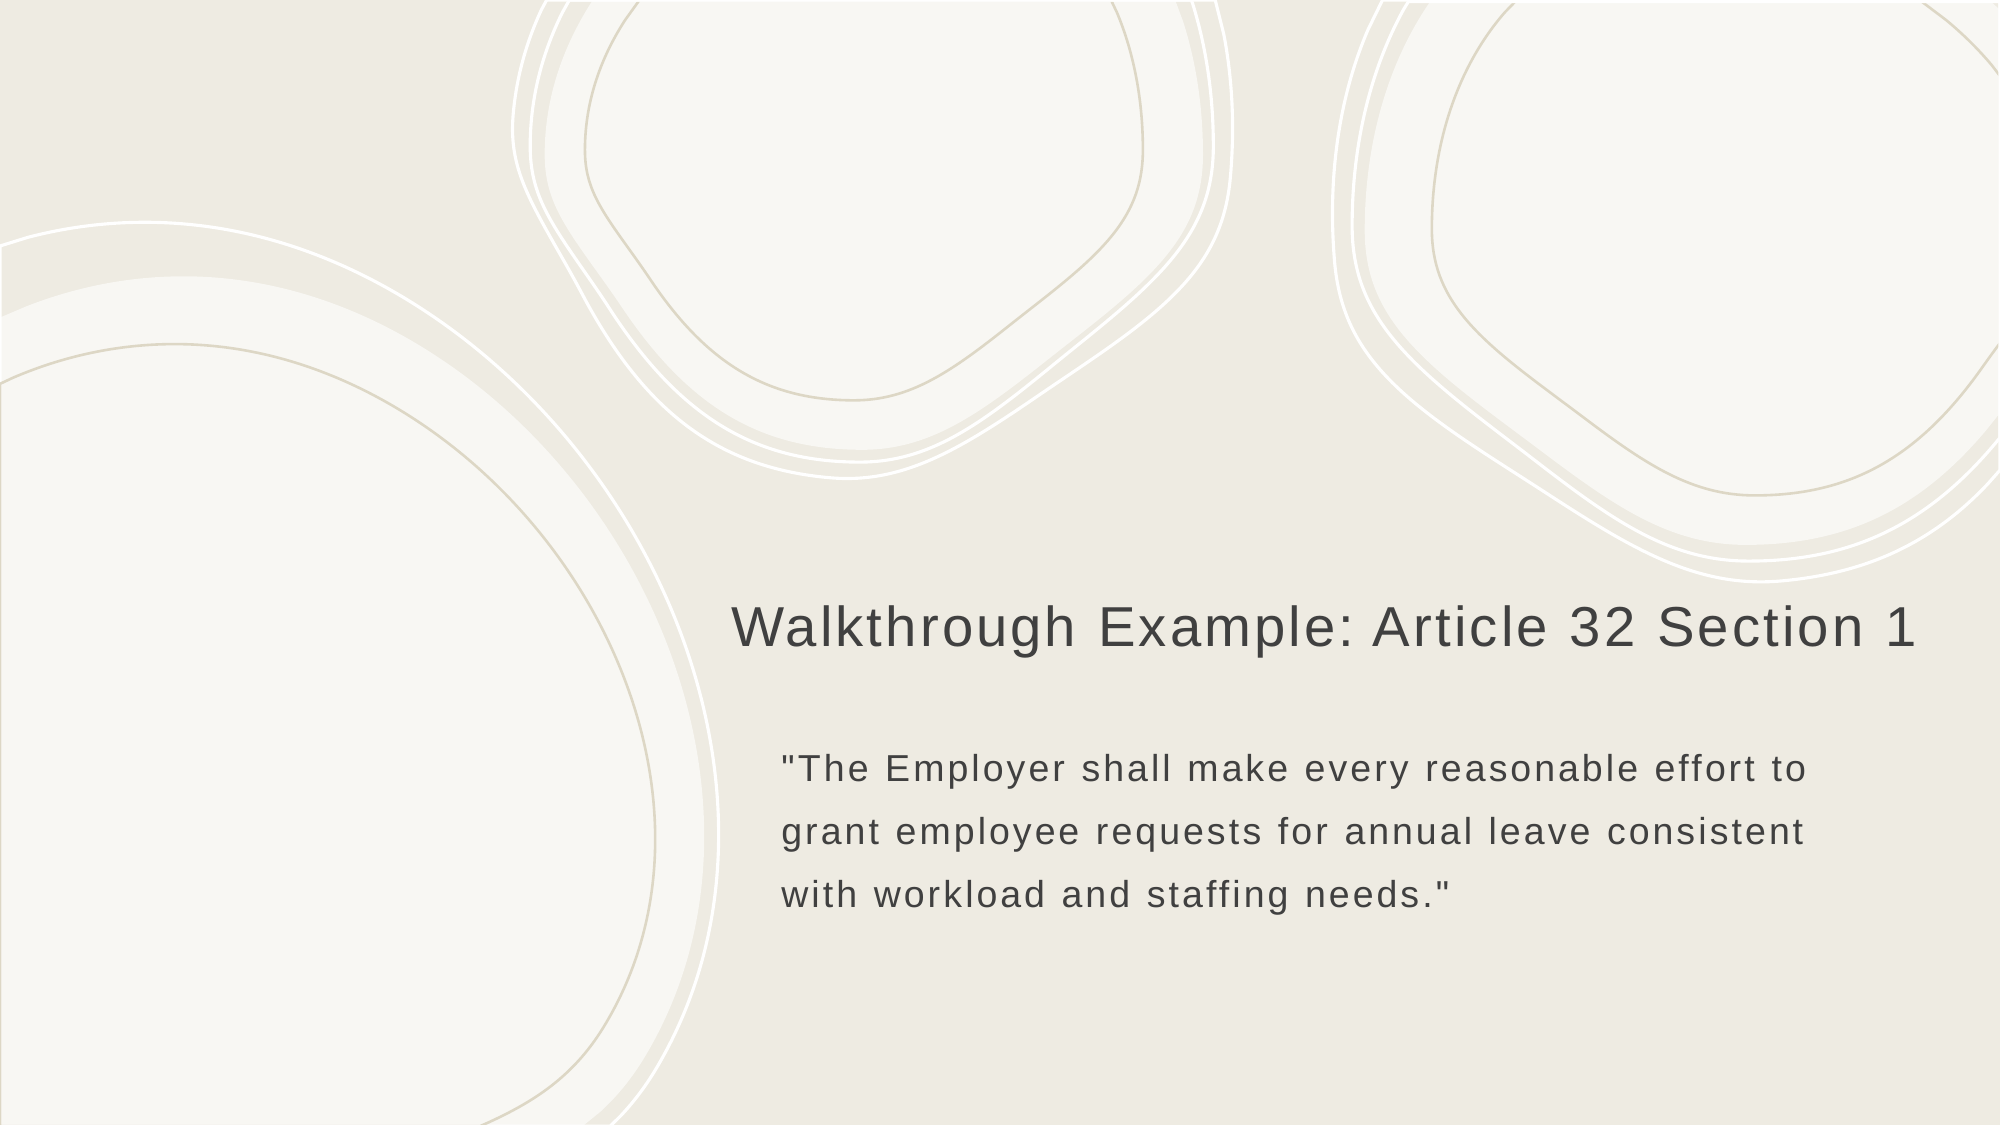

# Walkthrough Example: Article 32 Section 1
"The Employer shall make every reasonable effort to grant employee requests for annual leave consistent with workload and staffing needs."